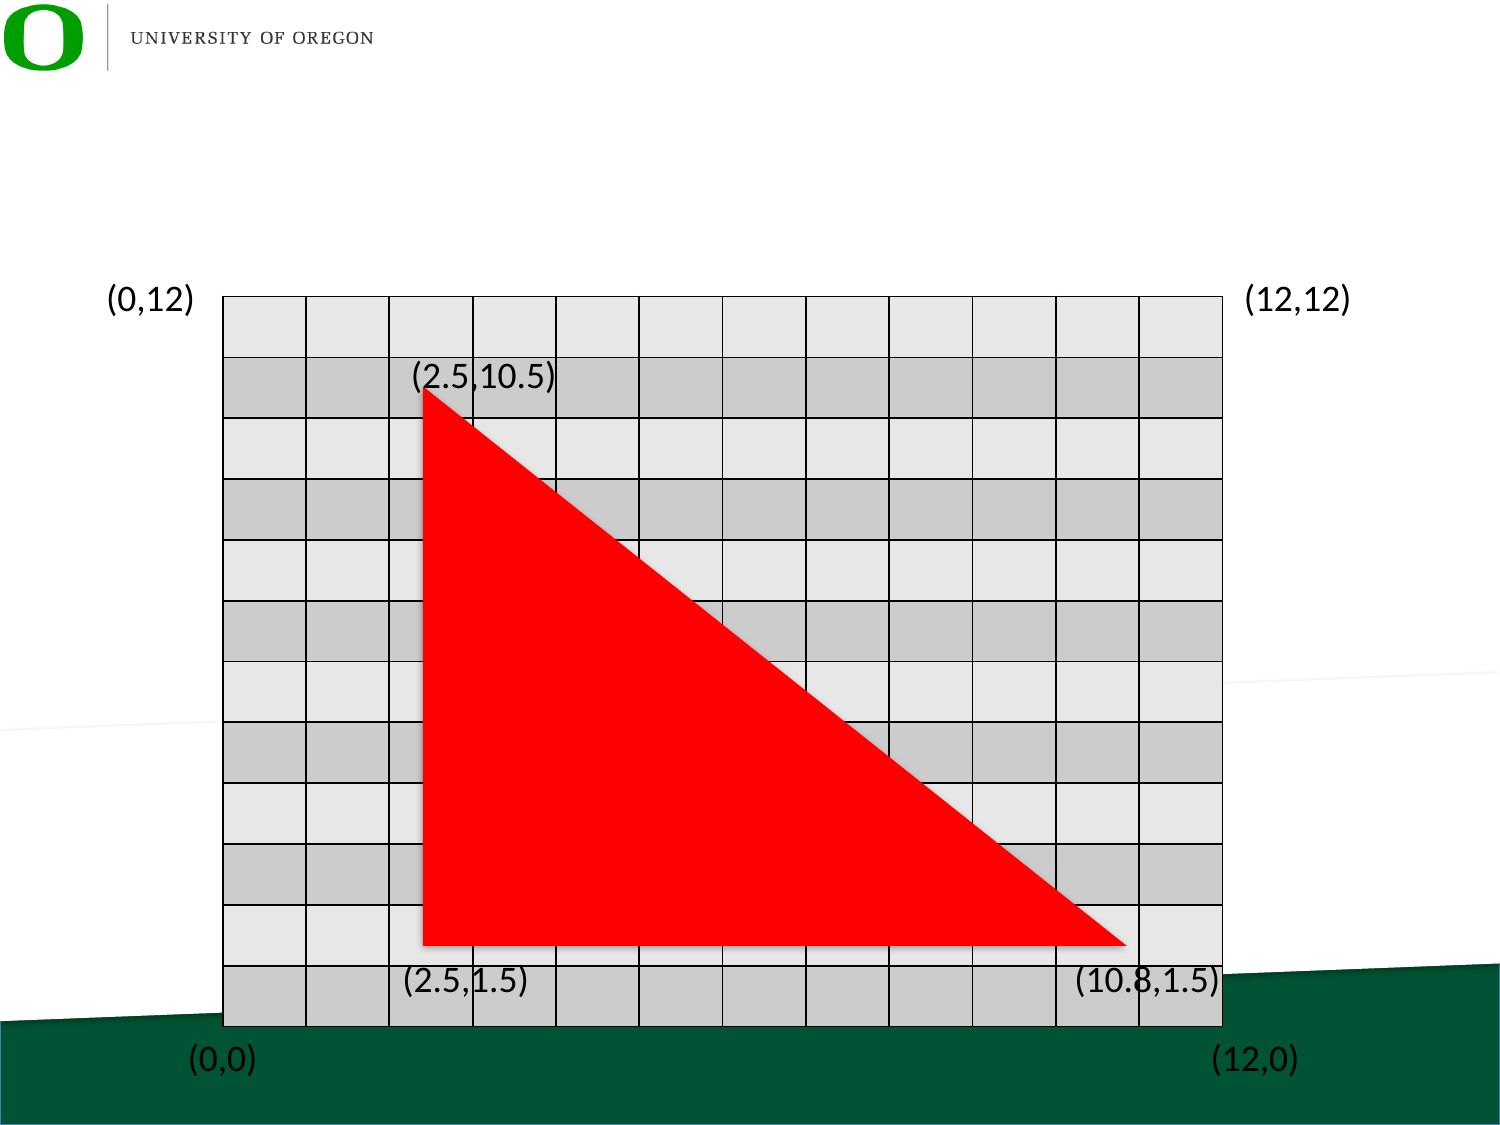

#
(0,12)
(12,12)
|  |  |  |  |  |  |  |  |  |  |  |  |
| --- | --- | --- | --- | --- | --- | --- | --- | --- | --- | --- | --- |
|  |  |  |  |  |  |  |  |  |  |  |  |
|  |  |  |  |  |  |  |  |  |  |  |  |
|  |  |  |  |  |  |  |  |  |  |  |  |
|  |  |  |  |  |  |  |  |  |  |  |  |
|  |  |  |  |  |  |  |  |  |  |  |  |
|  |  |  |  |  |  |  |  |  |  |  |  |
|  |  |  |  |  |  |  |  |  |  |  |  |
|  |  |  |  |  |  |  |  |  |  |  |  |
|  |  |  |  |  |  |  |  |  |  |  |  |
|  |  |  |  |  |  |  |  |  |  |  |  |
|  |  |  |  |  |  |  |  |  |  |  |  |
(2.5,10.5)

(2.5,1.5)
(10.8,1.5)
(0,0)
(12,0)